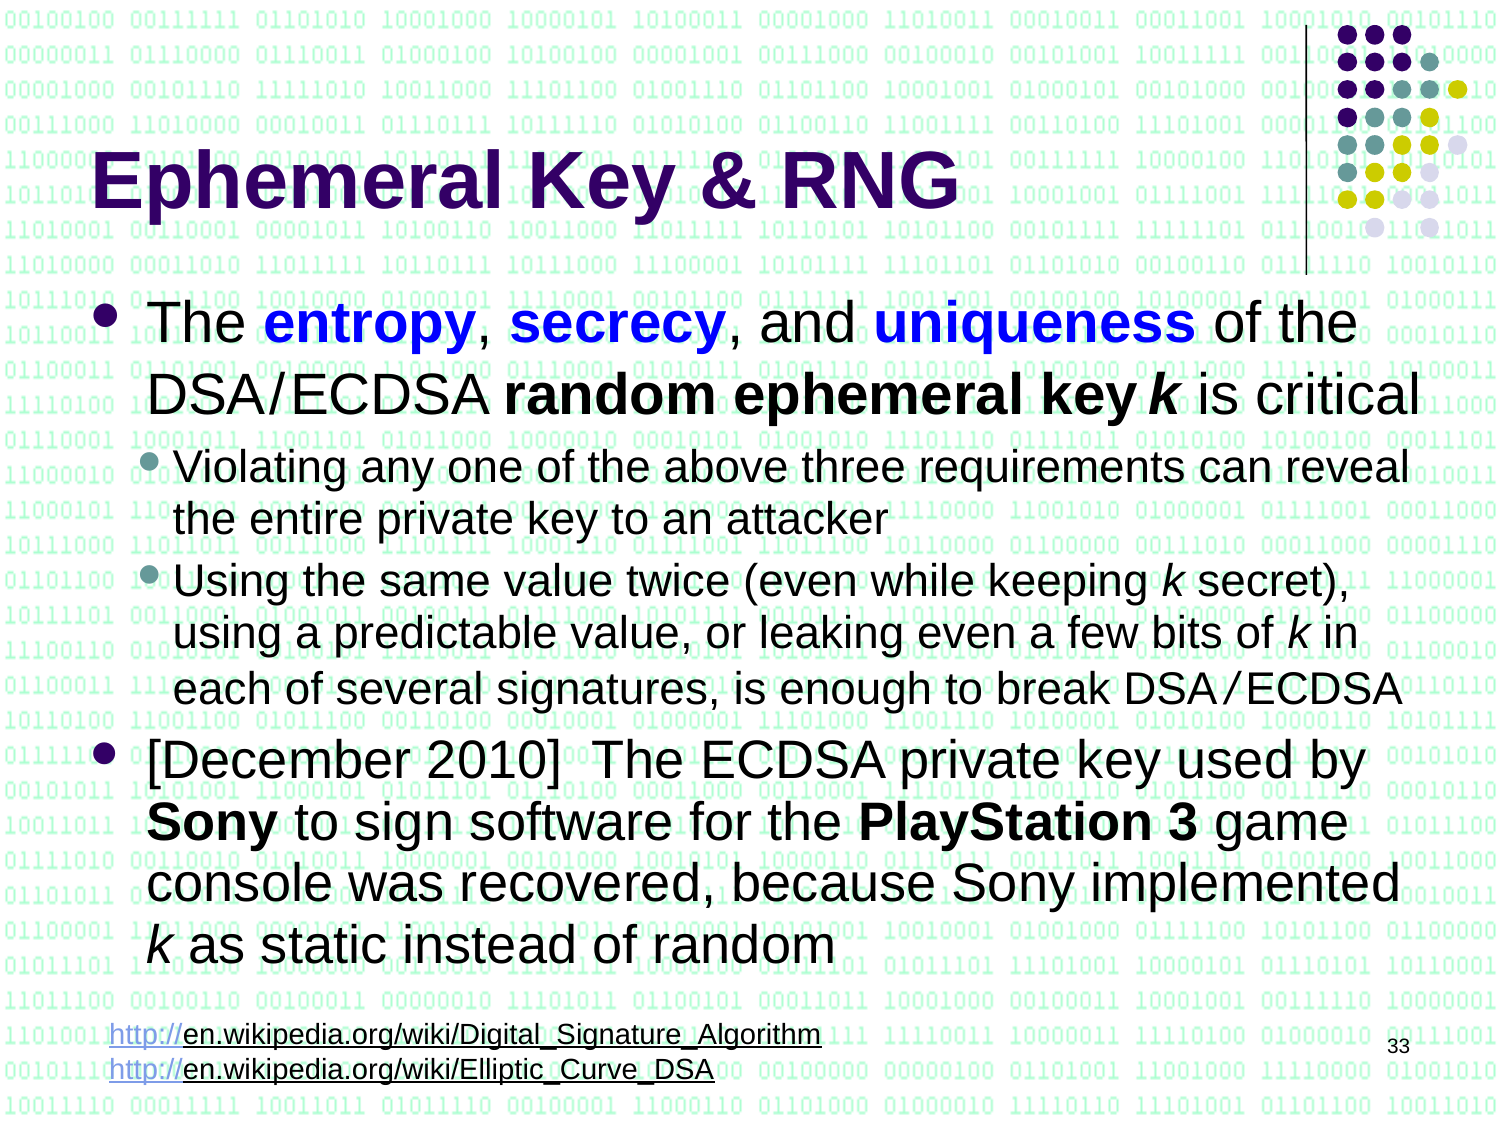

# Ephemeral Key & RNG
The entropy, secrecy, and uniqueness of the DSA / ECDSA random ephemeral key k is critical
Violating any one of the above three requirements can reveal the entire private key to an attacker
Using the same value twice (even while keeping k secret), using a predictable value, or leaking even a few bits of k in each of several signatures, is enough to break DSA / ECDSA
[December 2010]  The ECDSA private key used by Sony to sign software for the PlayStation 3 game console was recovered, because Sony implemented k as static instead of random

http://en.wikipedia.org/wiki/Digital_Signature_Algorithm    http://en.wikipedia.org/wiki/Elliptic_Curve_DSA
33